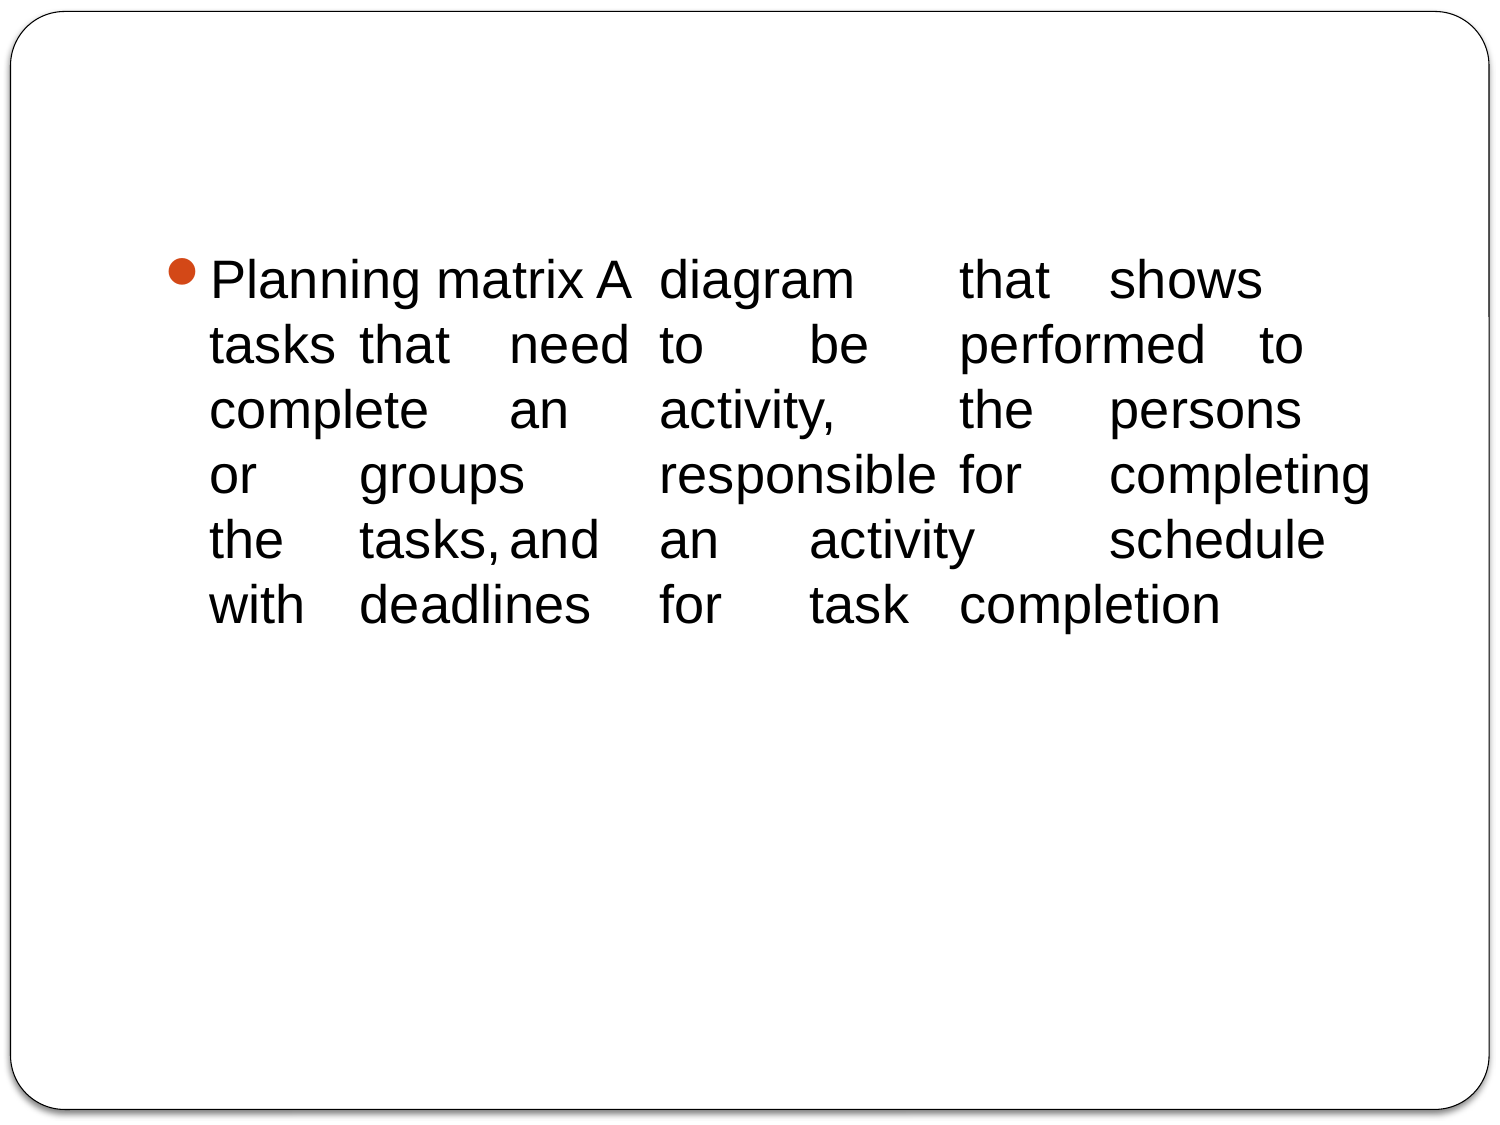

#
Planning matrix A	diagram	that	shows	tasks	that	need	to	be	performed	to	complete	an	activity,	the	persons	or	groups	responsible	for	completing	the	tasks,	and	an	activity	schedule	with	deadlines	for	task	completion